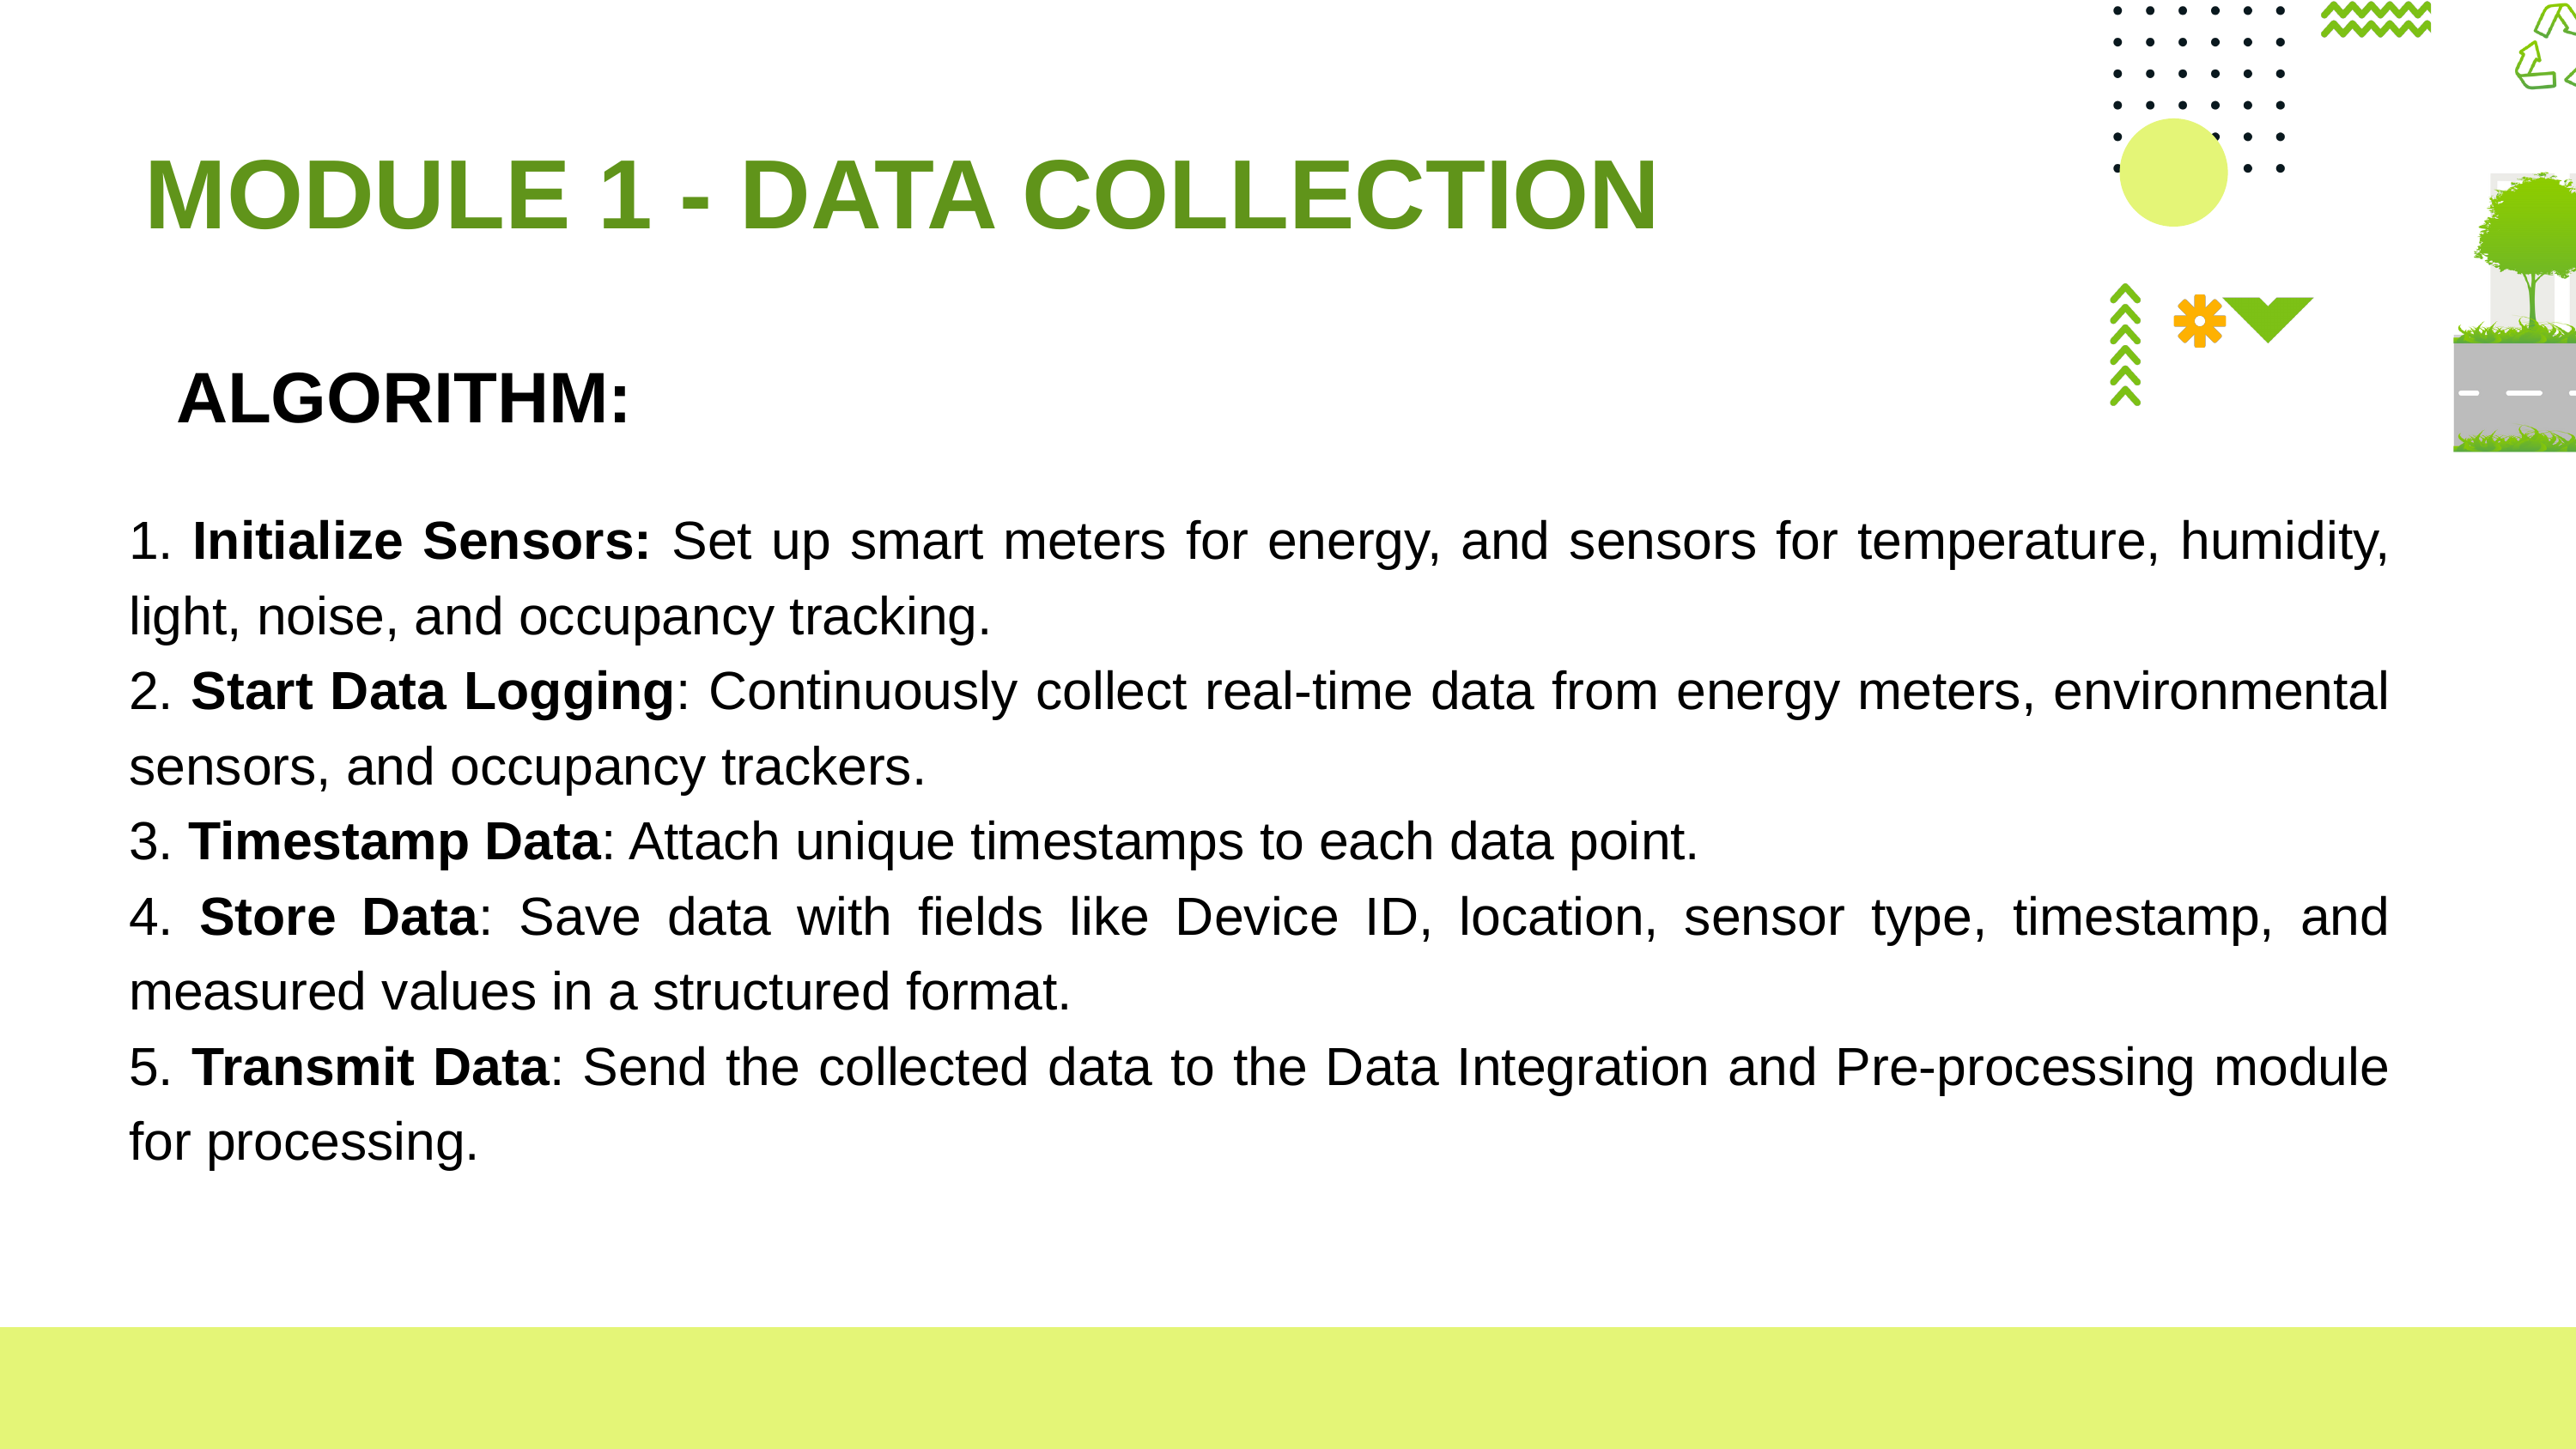

MODULE 1 - DATA COLLECTION

ALGORITHM:
1. Initialize Sensors: Set up smart meters for energy, and sensors for temperature, humidity, light, noise, and occupancy tracking.
2. Start Data Logging: Continuously collect real-time data from energy meters, environmental sensors, and occupancy trackers.
3. Timestamp Data: Attach unique timestamps to each data point.
4. Store Data: Save data with fields like Device ID, location, sensor type, timestamp, and measured values in a structured format.
5. Transmit Data: Send the collected data to the Data Integration and Pre-processing module for processing.
PAGE: 08